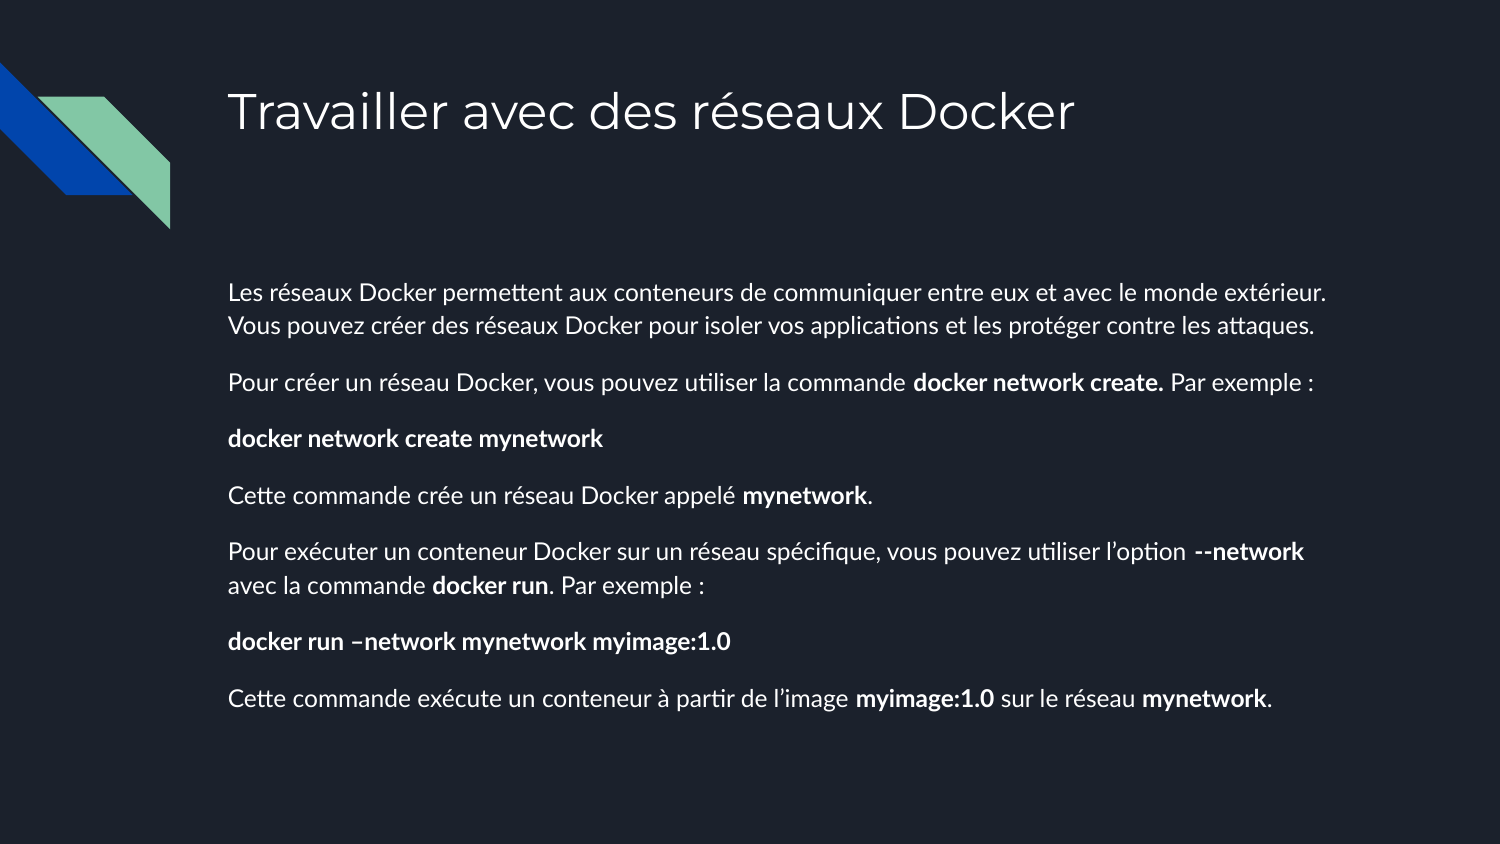

# Travailler avec des réseaux Docker
Les réseaux Docker permettent aux conteneurs de communiquer entre eux et avec le monde extérieur. Vous pouvez créer des réseaux Docker pour isoler vos applications et les protéger contre les attaques.
Pour créer un réseau Docker, vous pouvez utiliser la commande docker network create. Par exemple :
docker network create mynetwork
Cette commande crée un réseau Docker appelé mynetwork.
Pour exécuter un conteneur Docker sur un réseau spécifique, vous pouvez utiliser l’option --network avec la commande docker run. Par exemple :
docker run –network mynetwork myimage:1.0
Cette commande exécute un conteneur à partir de l’image myimage:1.0 sur le réseau mynetwork.